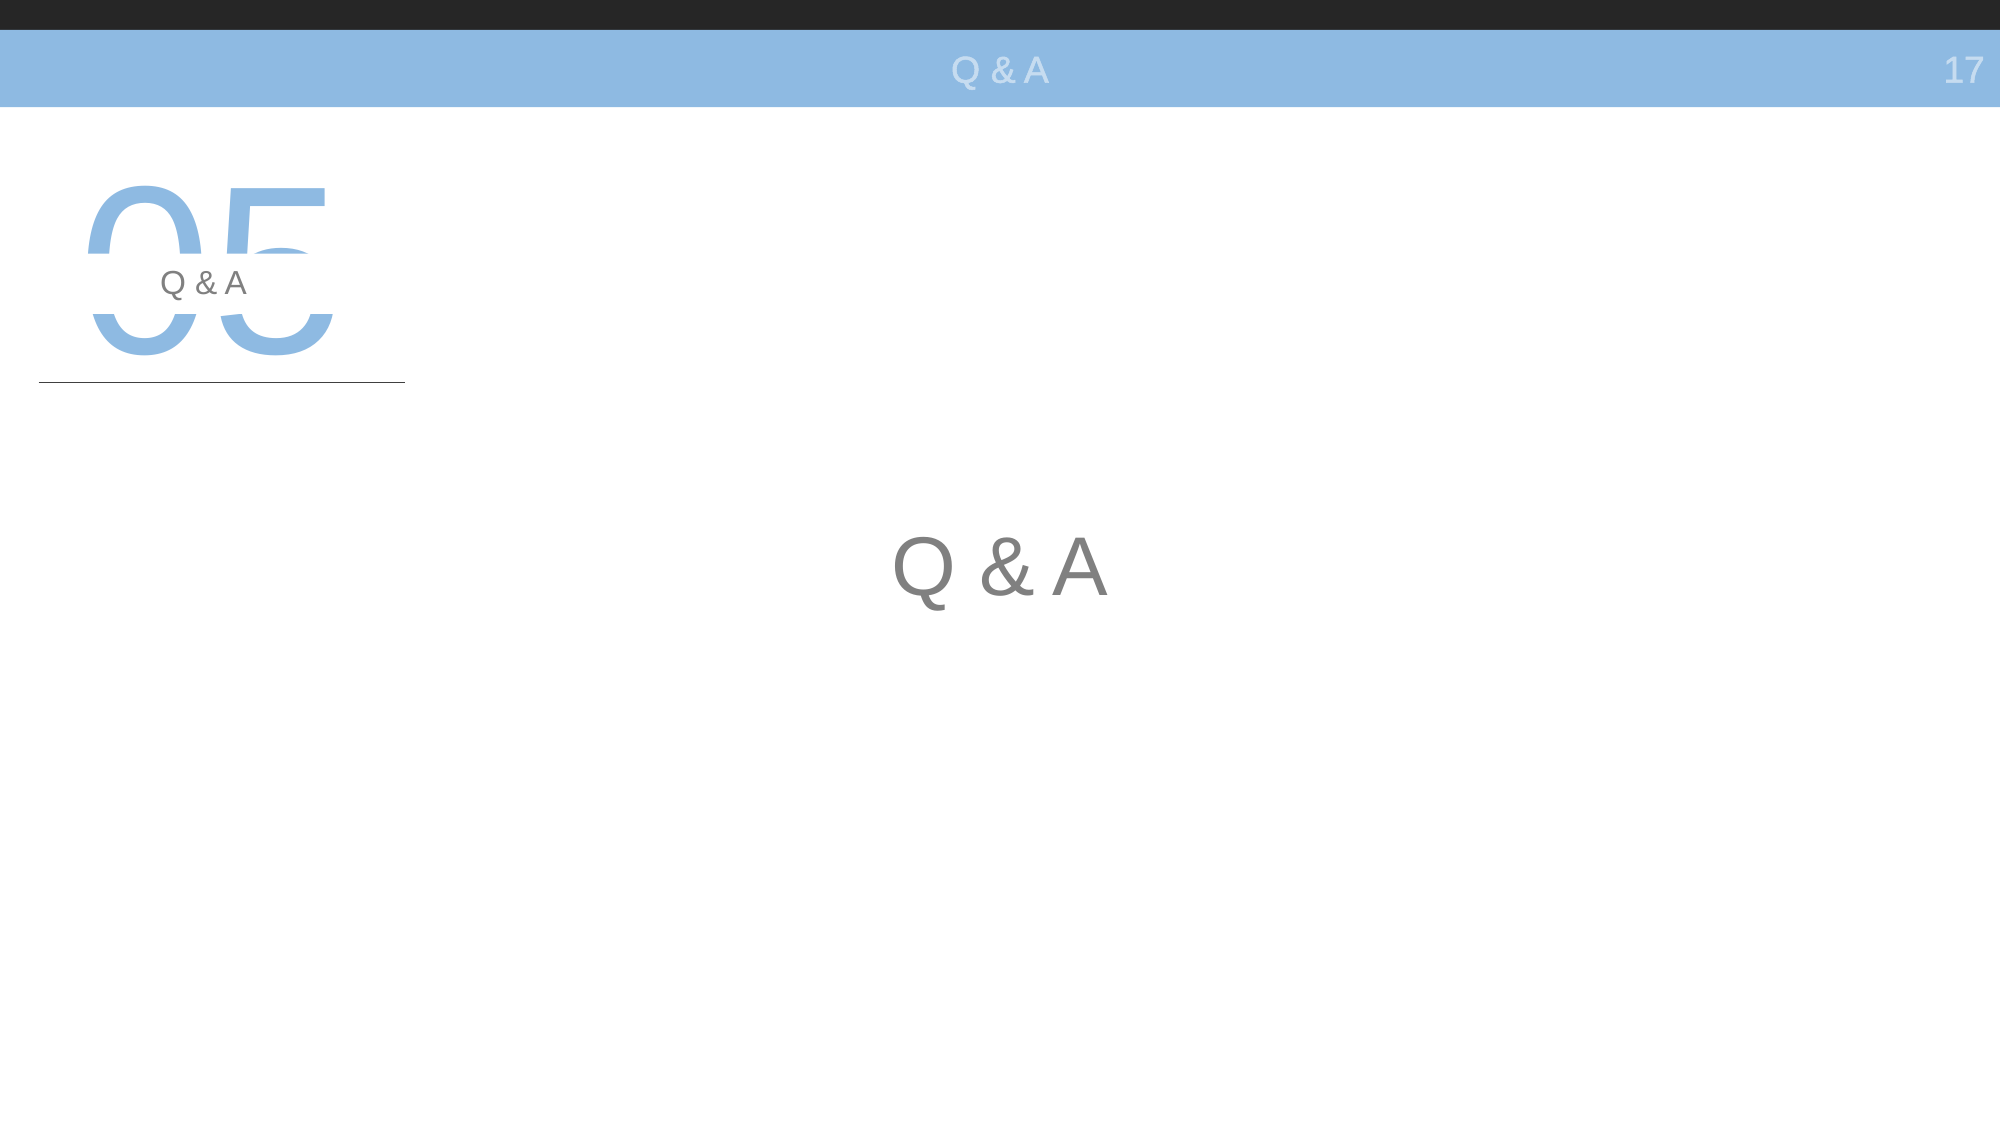

Q & A
17
05
Q & A

Q & A